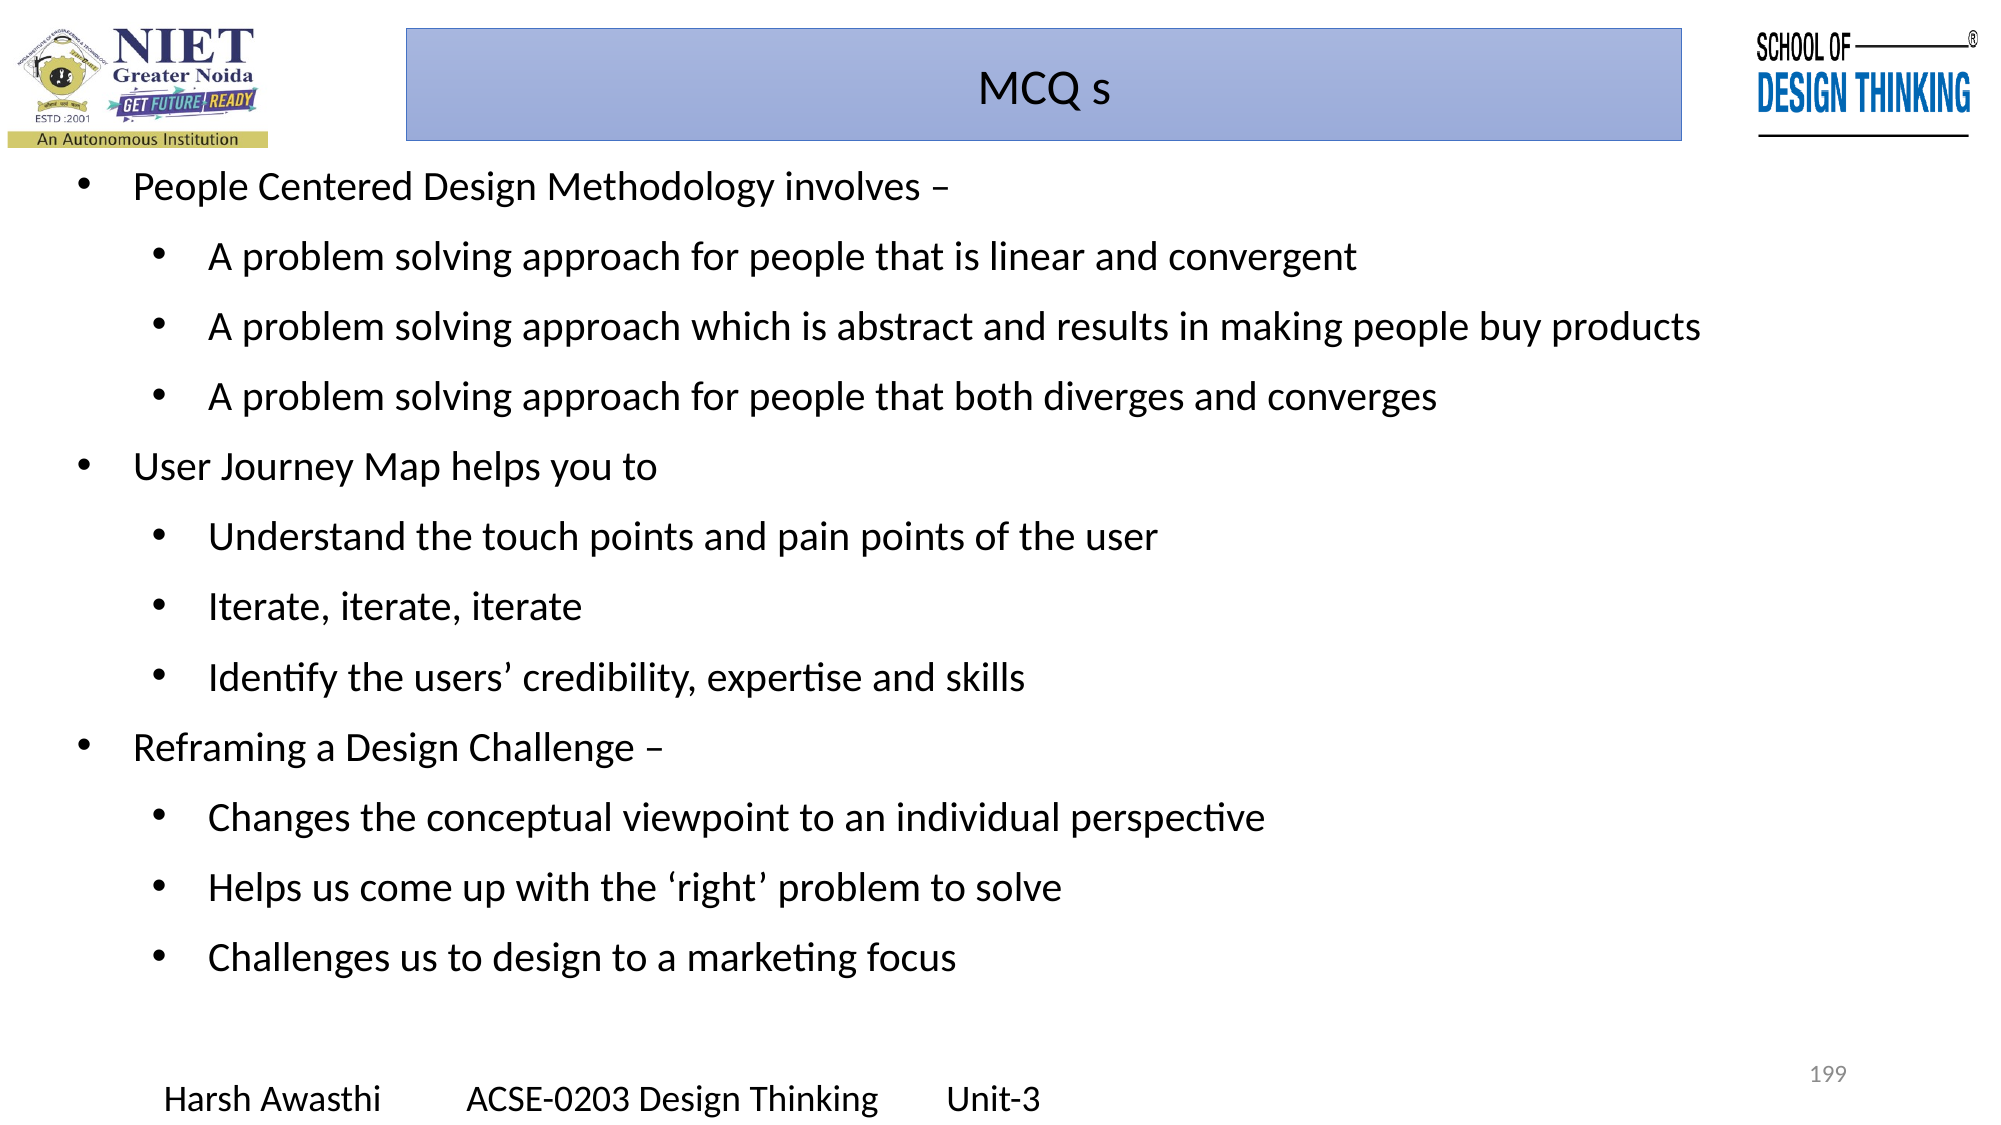

MCQ s
People Centered Design Methodology involves –
A problem solving approach for people that is linear and convergent
A problem solving approach which is abstract and results in making people buy products
A problem solving approach for people that both diverges and converges
User Journey Map helps you to
Understand the touch points and pain points of the user
Iterate, iterate, iterate
Identify the users’ credibility, expertise and skills
Reframing a Design Challenge –
Changes the conceptual viewpoint to an individual perspective
Helps us come up with the ‘right’ problem to solve
Challenges us to design to a marketing focus

199
Harsh Awasthi          ACSE-0203 Design Thinking        Unit-3